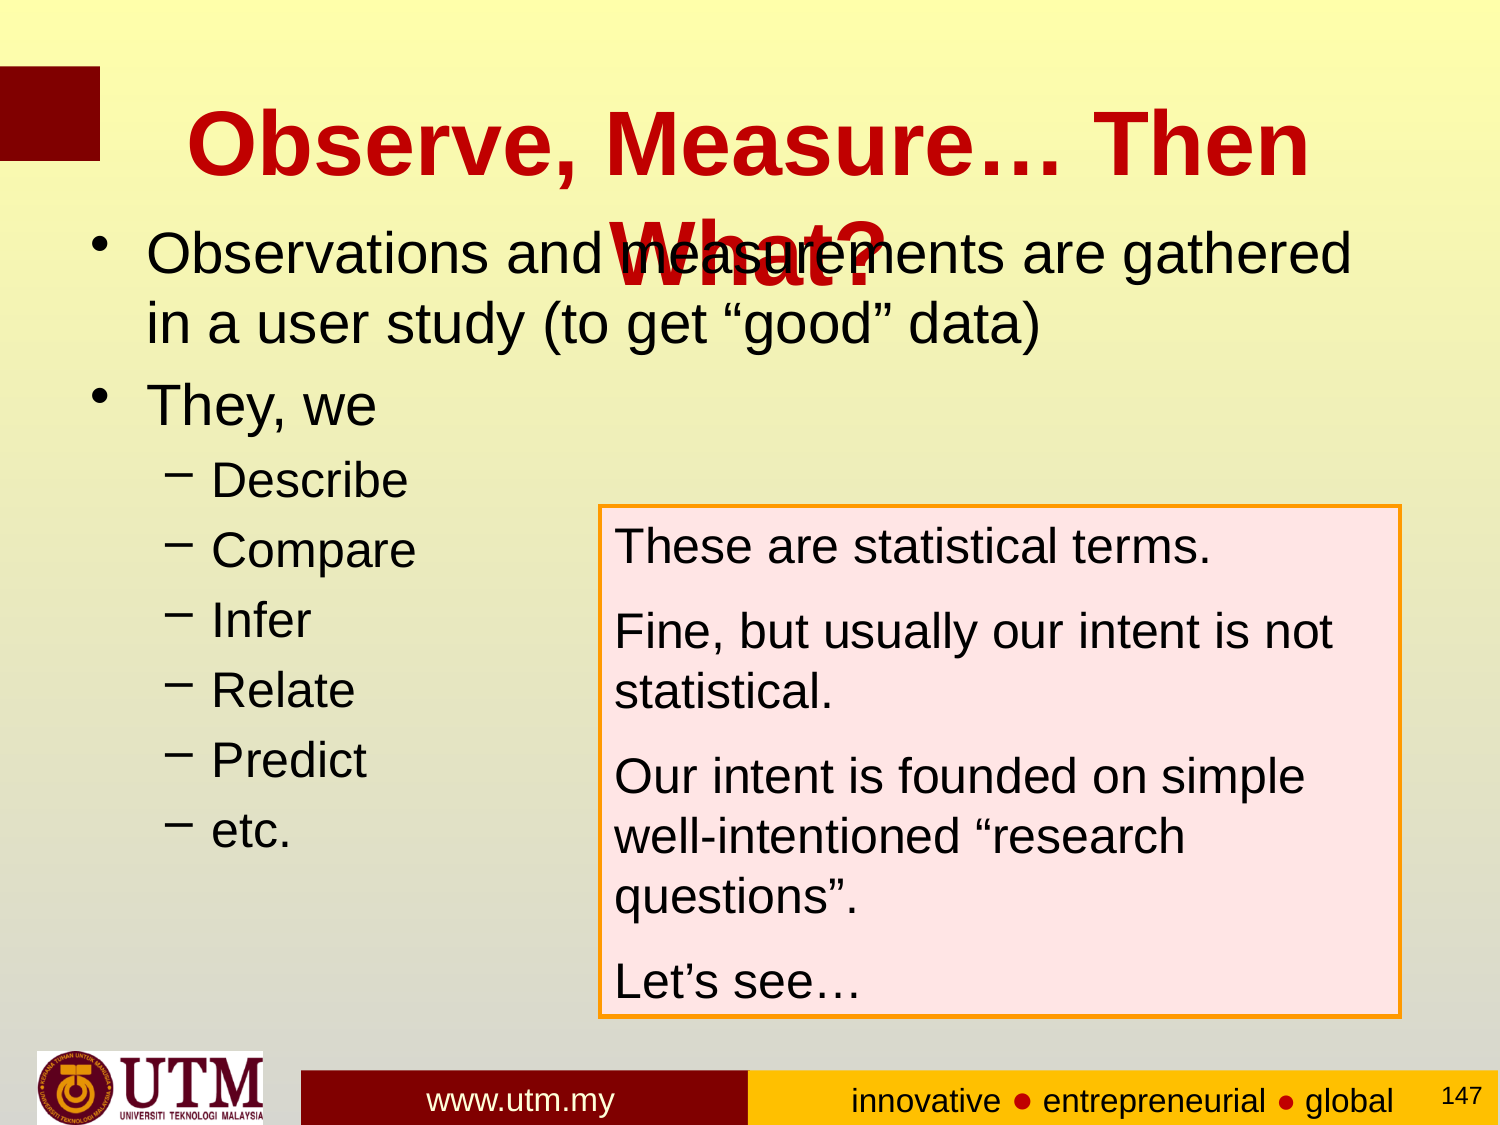

# Observe, Measure… Then What?
Observations and measurements are gathered in a user study (to get “good” data)
They, we
Describe
Compare
Infer
Relate
Predict
etc.

These are statistical terms.
Fine, but usually our intent is not statistical.
Our intent is founded on simple well-intentioned “research questions”.
Let’s see…